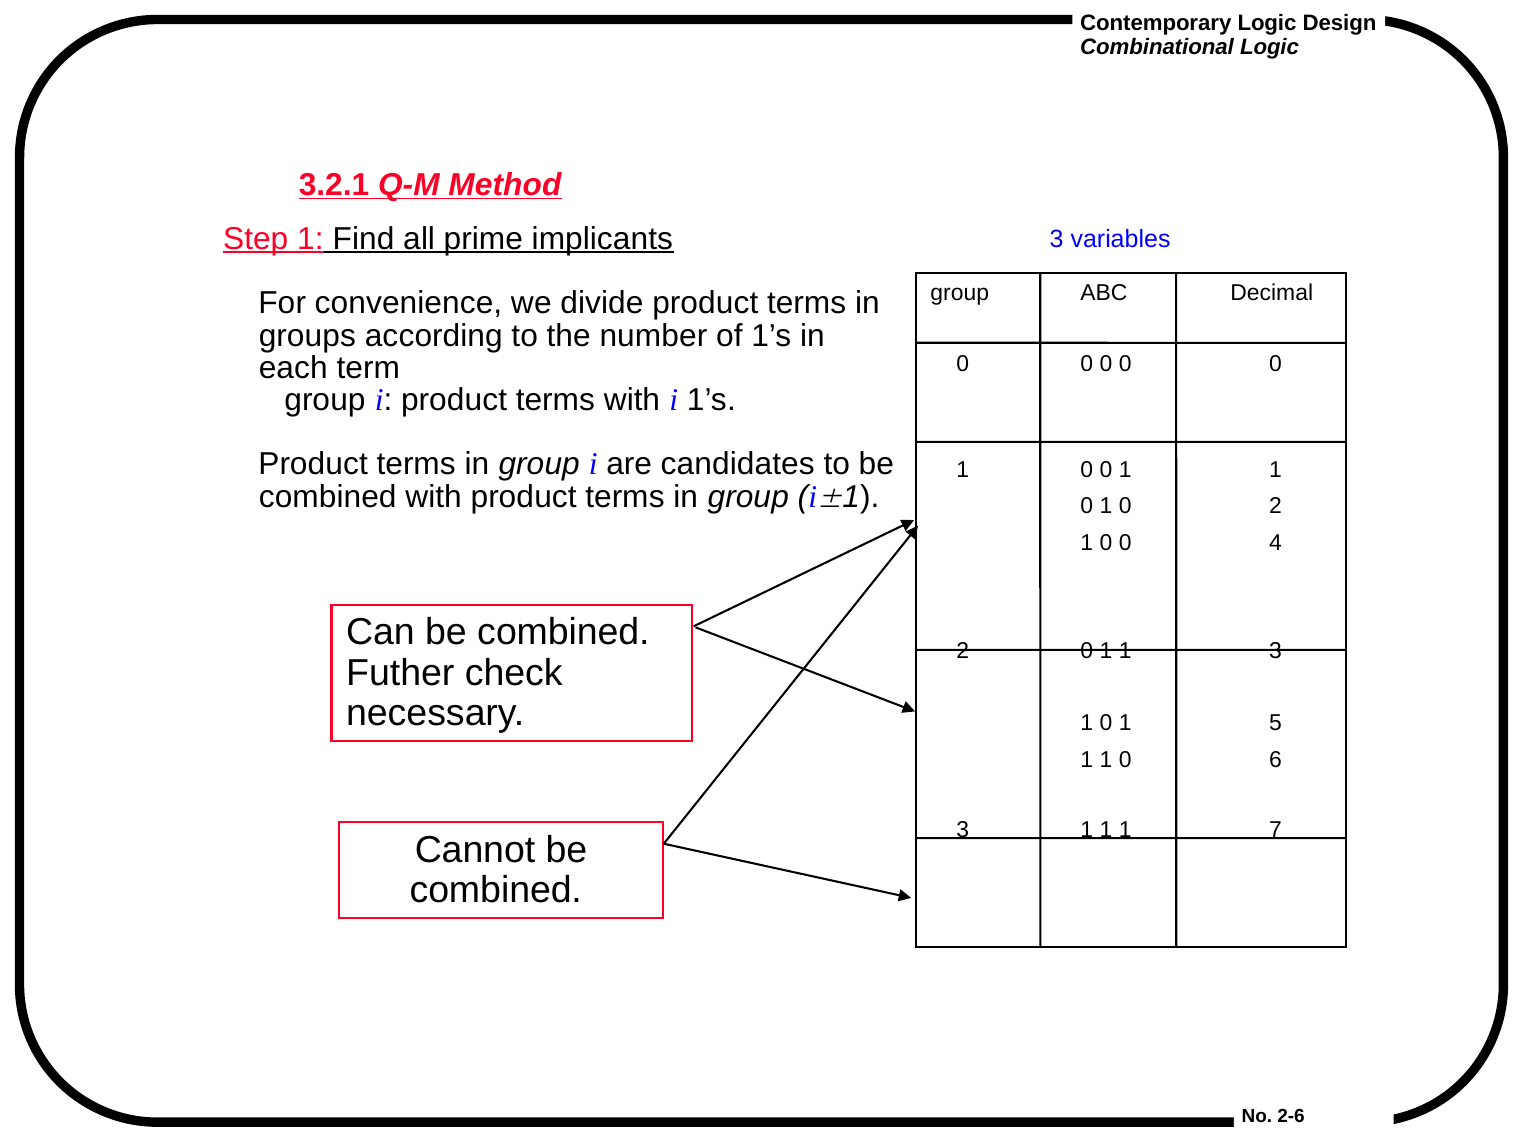

# 3.2.1 Q-M Method
3 variables
Step 1: Find all prime implicants

    For convenience, we divide product terms in groups according to the number of 1’s in each term
       group i: product terms with i 1’s.

    Product terms in group i are candidates to be combined with product terms in group (i±1).

group	ABC	Decimal

    0	0 0 0	      0

    1	0 0 1	      1
	0 1 0	      2
	1 0 0	      4

    2	0 1 1	      3

	1 0 1	      5
	1 1 0	      6

    3	1 1 1	      7

Can be combined. Futher check necessary.

Cannot be combined.